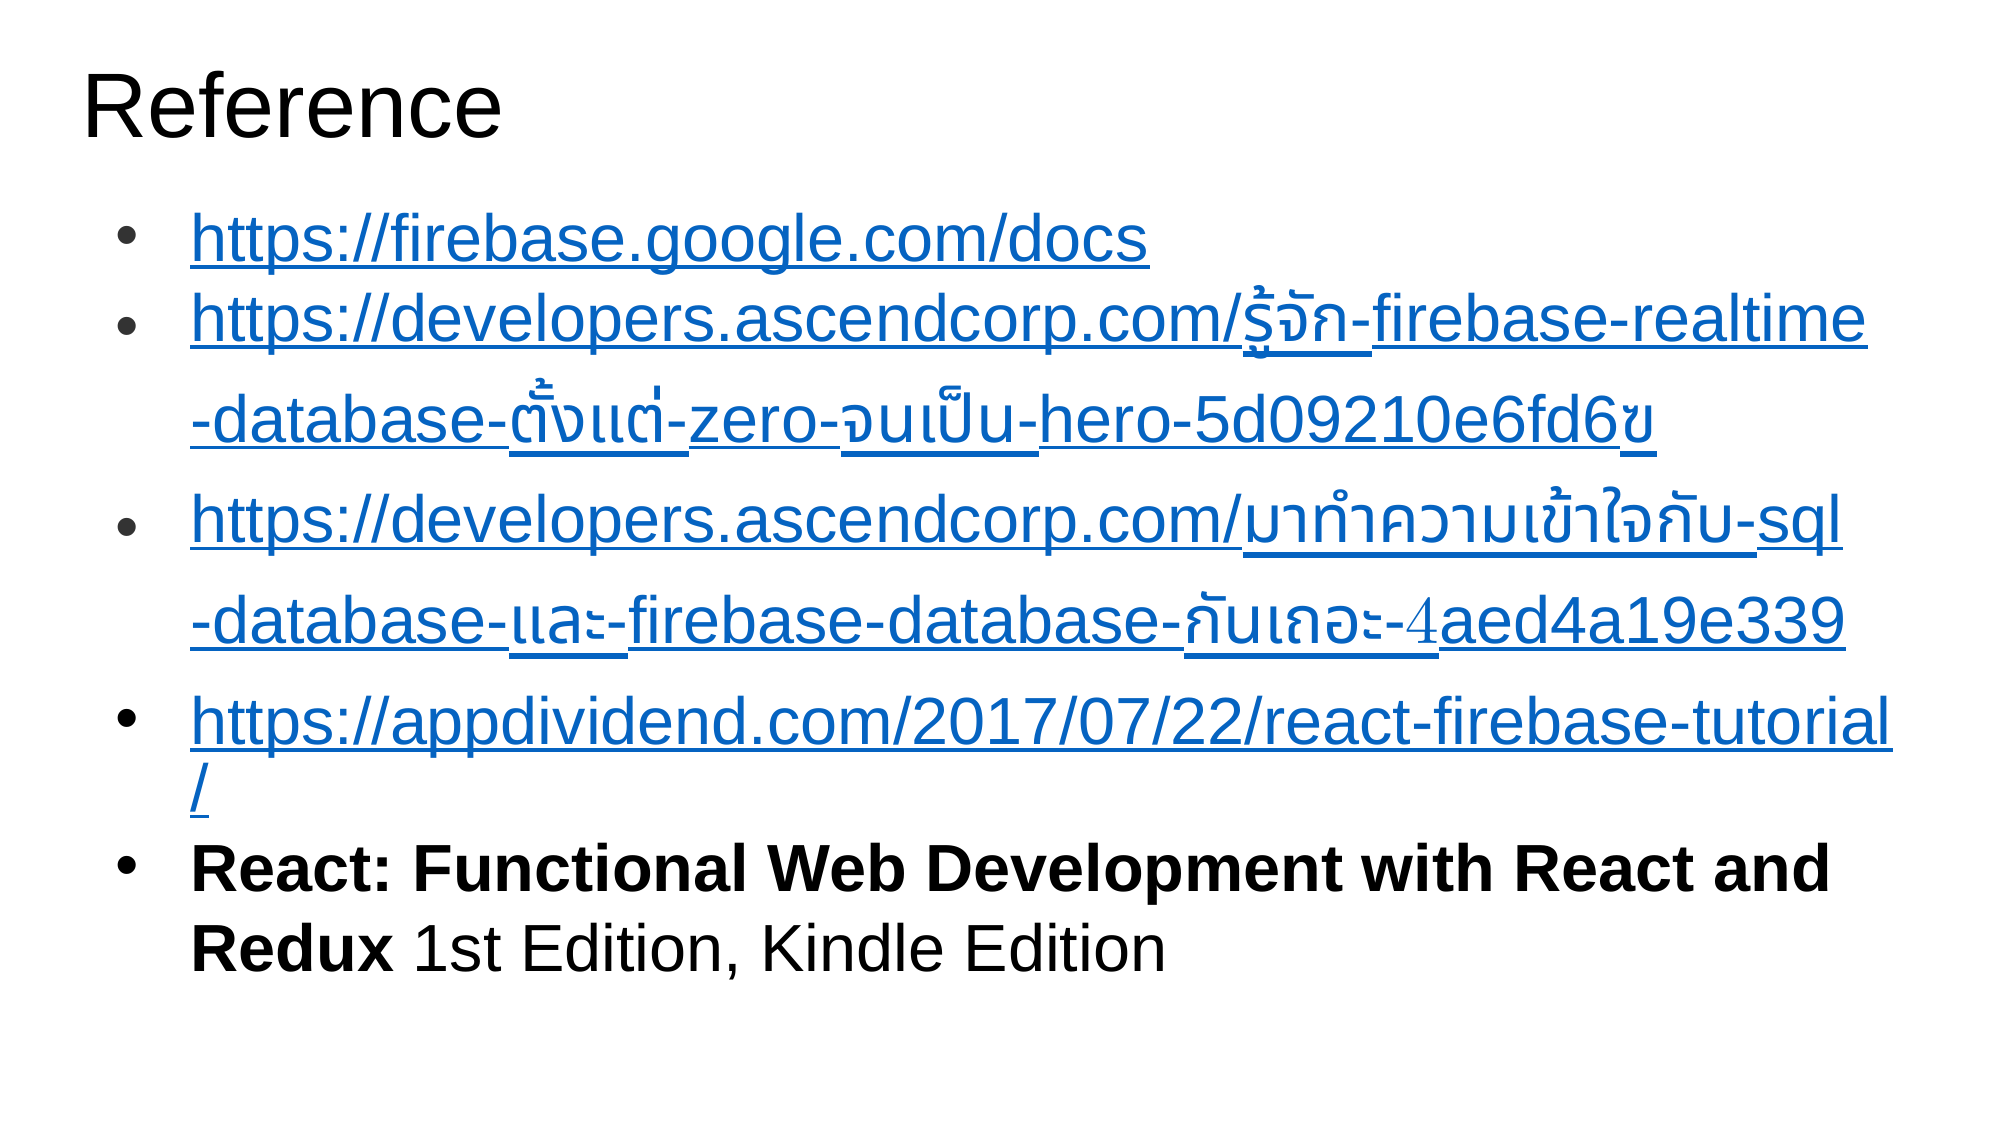

# Reference
https://firebase.google.com/docs
https://developers.ascendcorp.com/รู้จัก-firebase-realtime-database-ตั้งแต่-zero-จนเป็น-hero-5d09210e6fd6ฃ
https://developers.ascendcorp.com/มาทำความเข้าใจกับ-sql-database-และ-firebase-database-กันเถอะ-4aed4a19e339
https://appdividend.com/2017/07/22/react-firebase-tutorial/
React: Functional Web Development with React and Redux 1st Edition, Kindle Edition